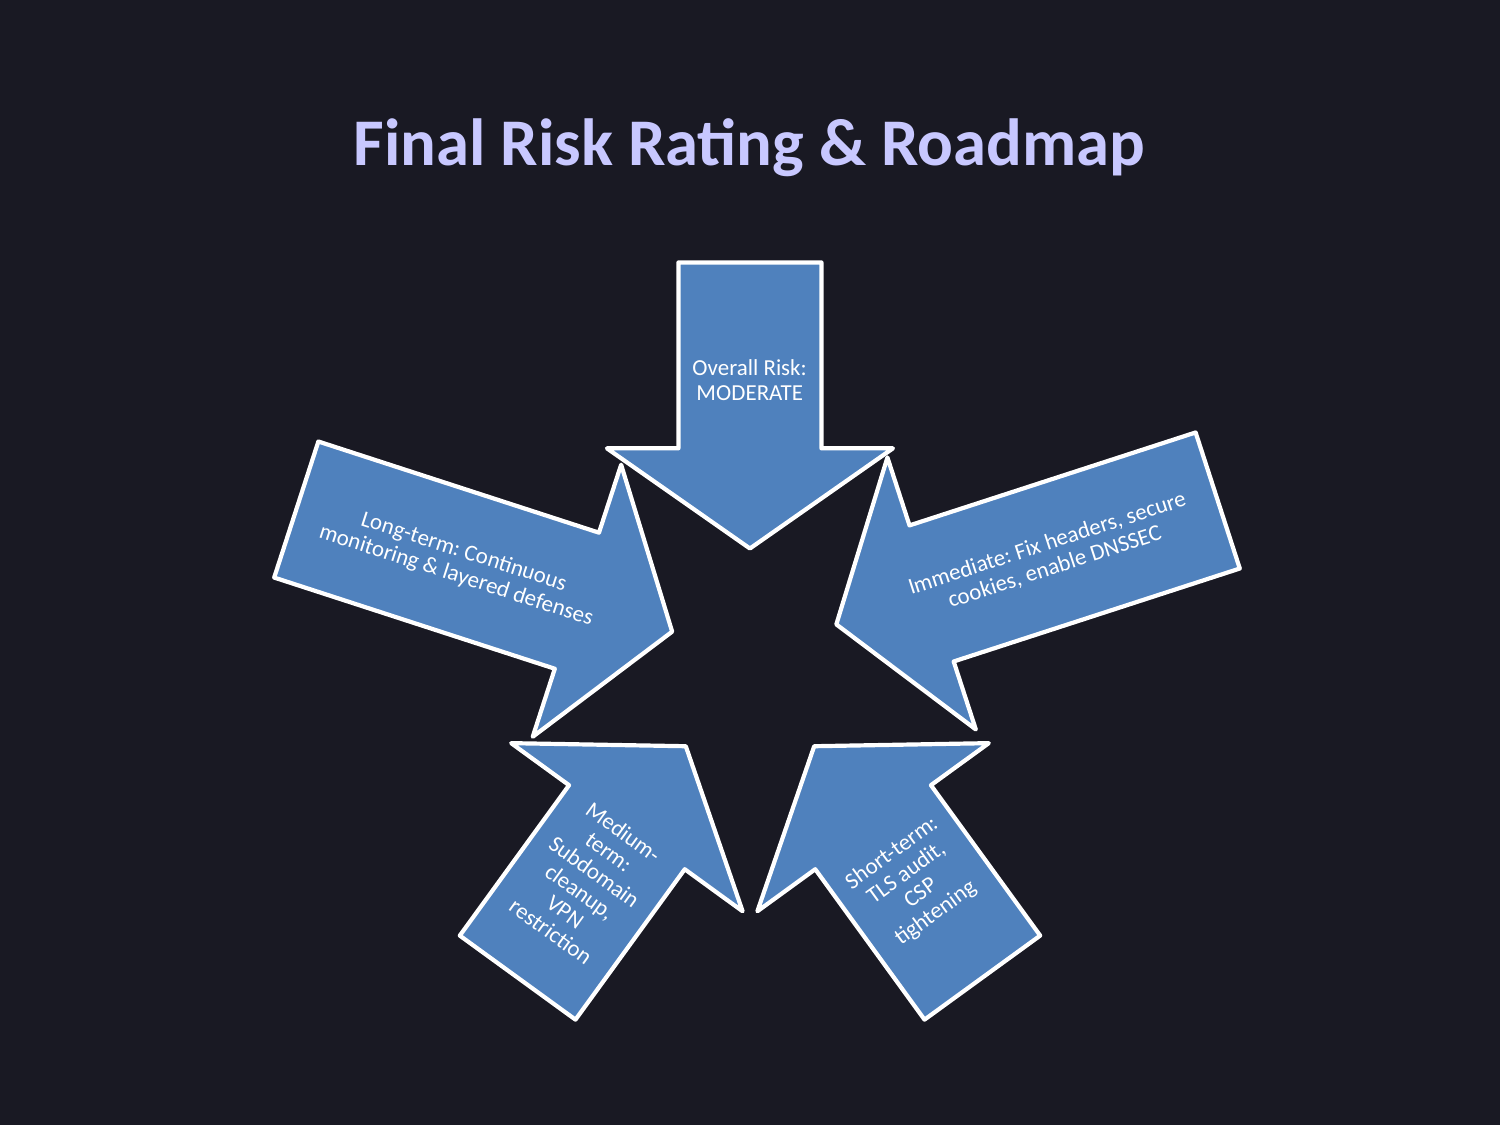

# Final Risk Rating & Roadmap
Overall Risk: MODERATE
Immediate: Fix headers, secure cookies, enable DNSSEC
Short-term: TLS audit, CSP tightening
Medium-term: Subdomain cleanup, VPN restriction
Long-term: Continuous monitoring & layered defenses